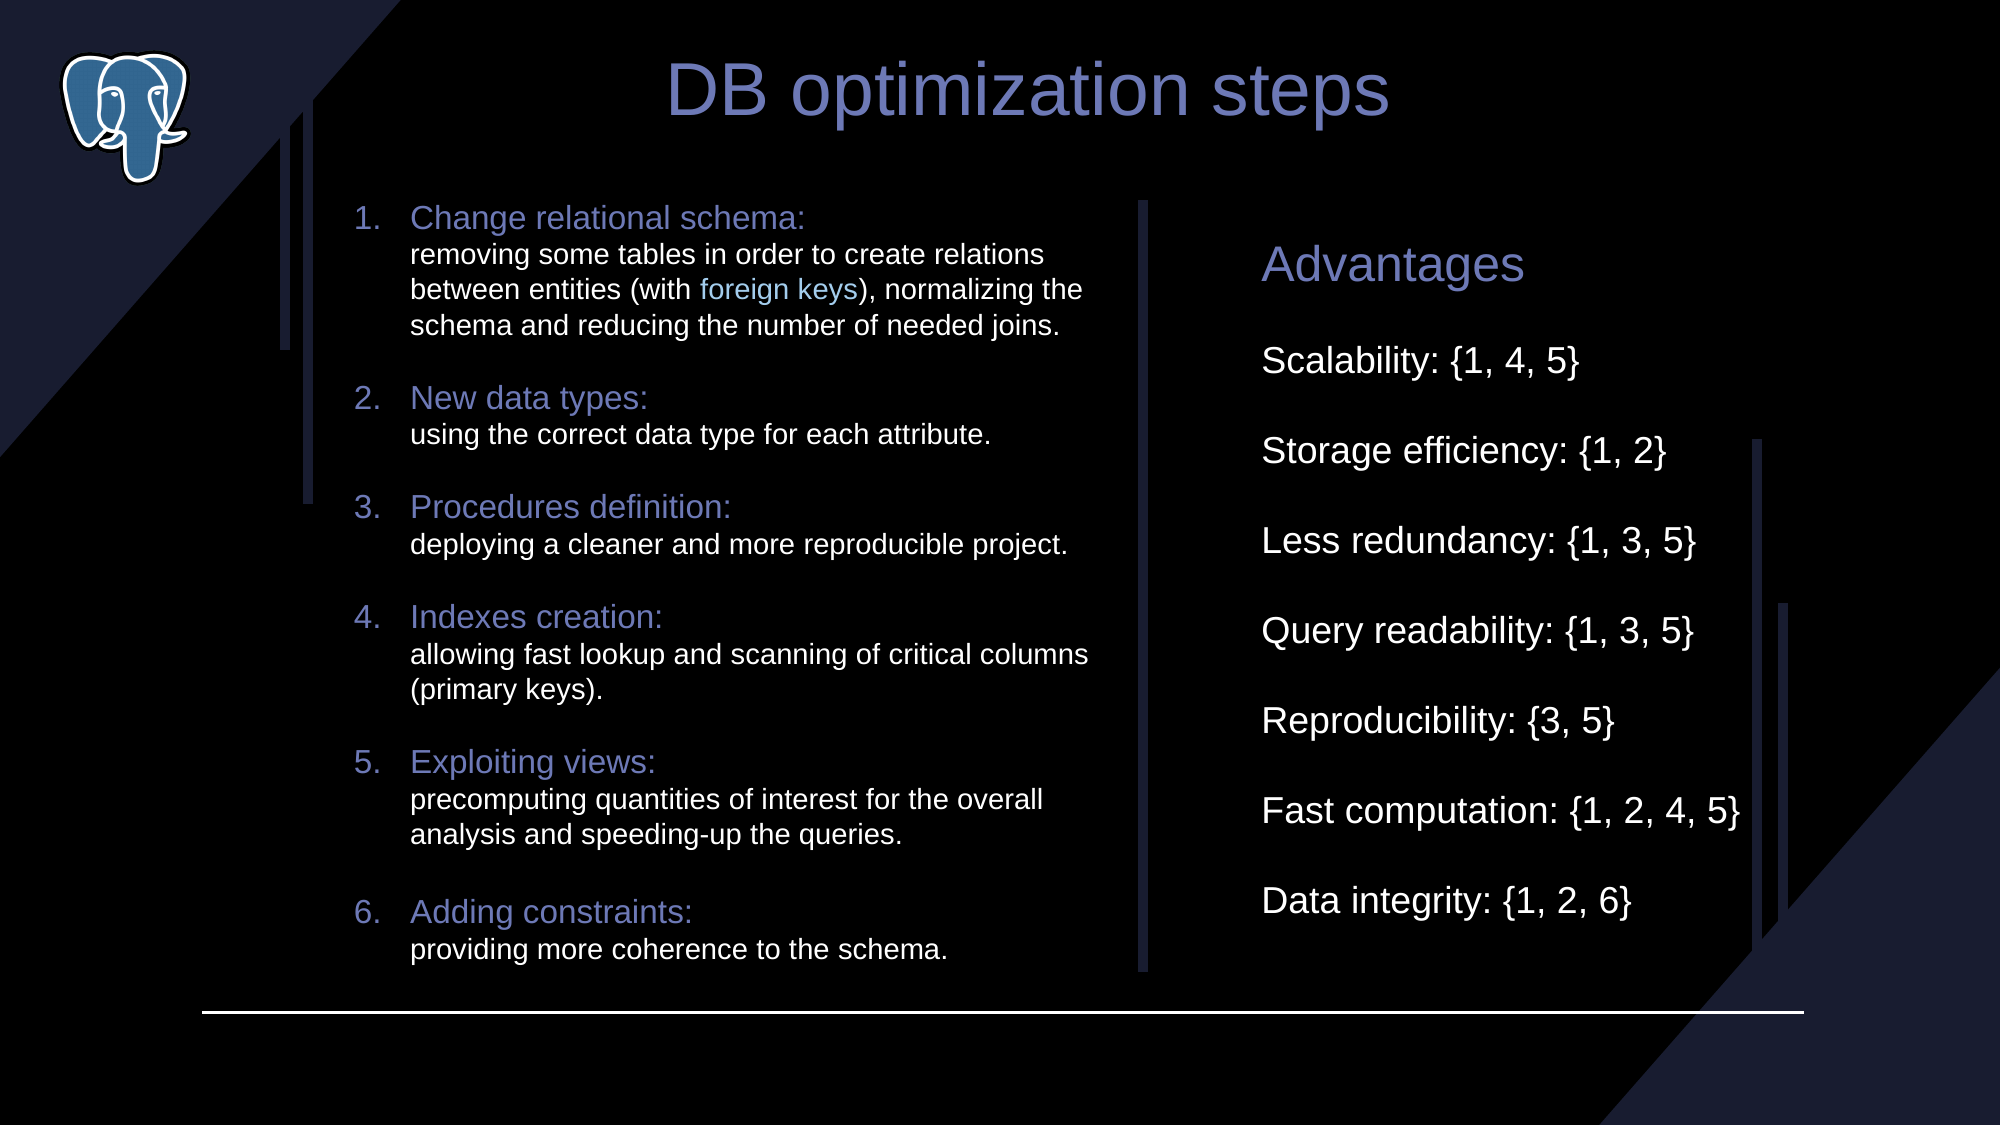

DB optimization steps

Change relational schema:
removing some tables in order to create relations between entities (with foreign keys), normalizing the schema and reducing the number of needed joins.

New data types:
using the correct data type for each attribute.

Procedures definition:
deploying a cleaner and more reproducible project.

Indexes creation:
allowing fast lookup and scanning of critical columns (primary keys).

Exploiting views:
precomputing quantities of interest for the overall analysis and speeding-up the queries.

Adding constraints:
providing more coherence to the schema.

Advantages

Scalability: {1, 4, 5}

Storage efficiency: {1, 2}

Less redundancy: {1, 3, 5}

Query readability: {1, 3, 5}

Reproducibility: {3, 5}

Fast computation: {1, 2, 4, 5}

Data integrity: {1, 2, 6}